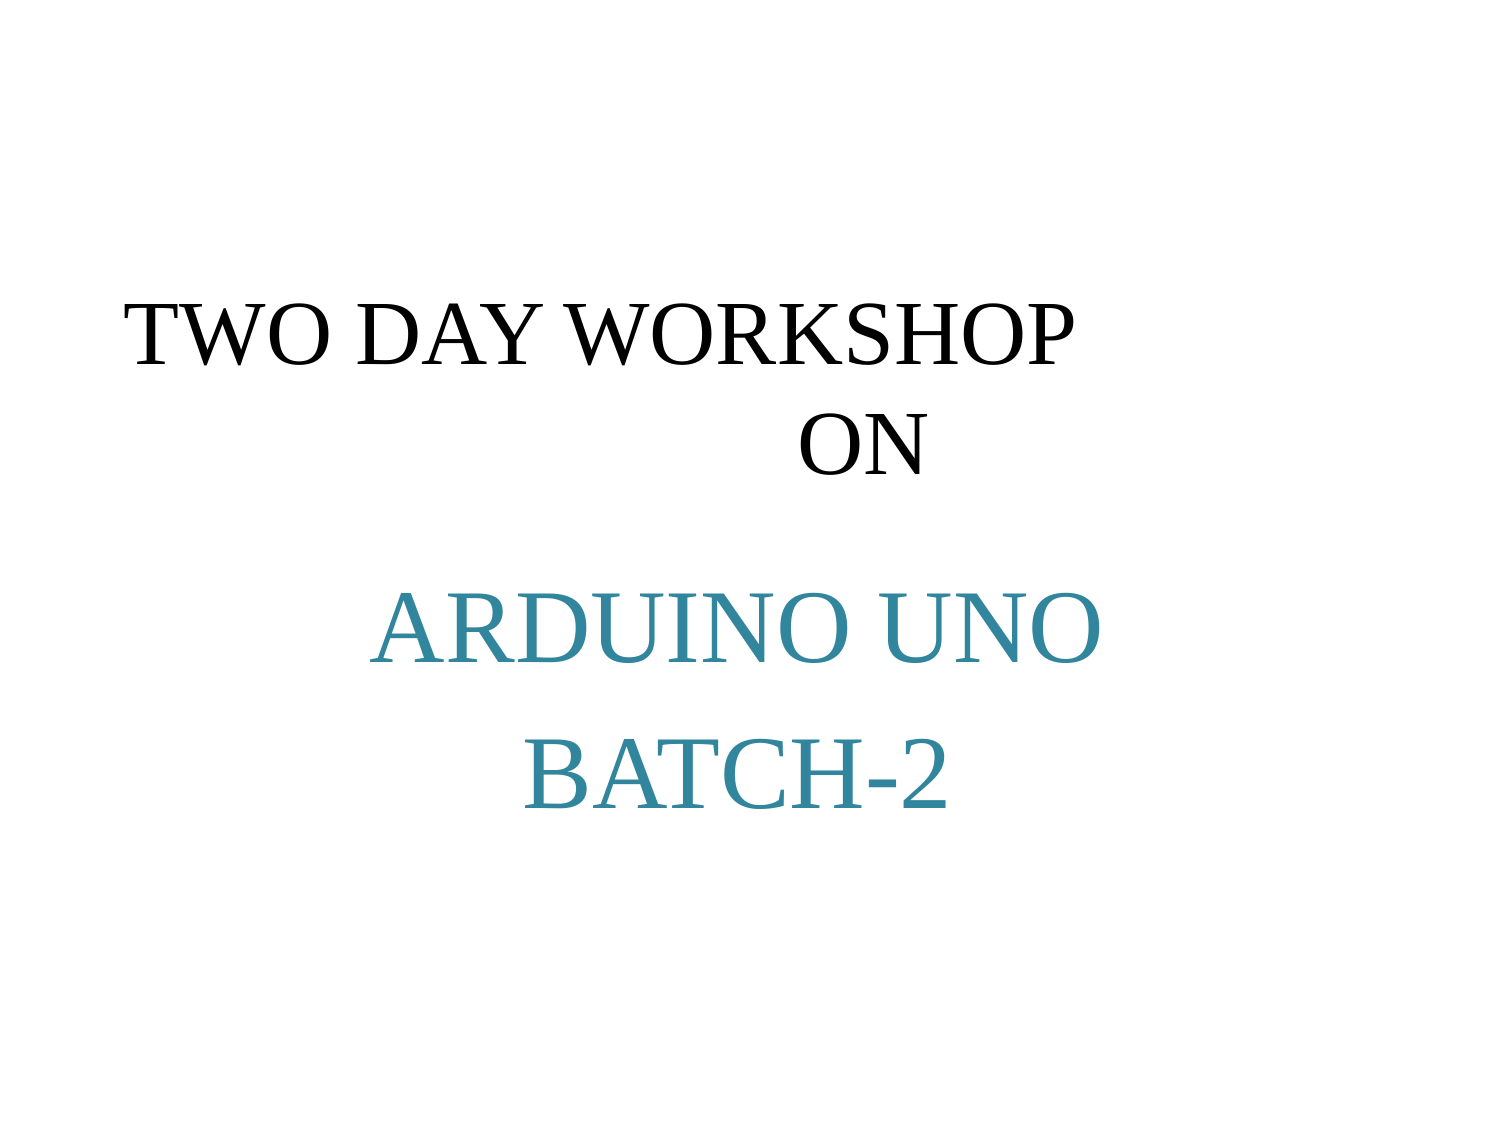

# TWO DAY WORKSHOP                        ON
ARDUINO UNO
BATCH-2